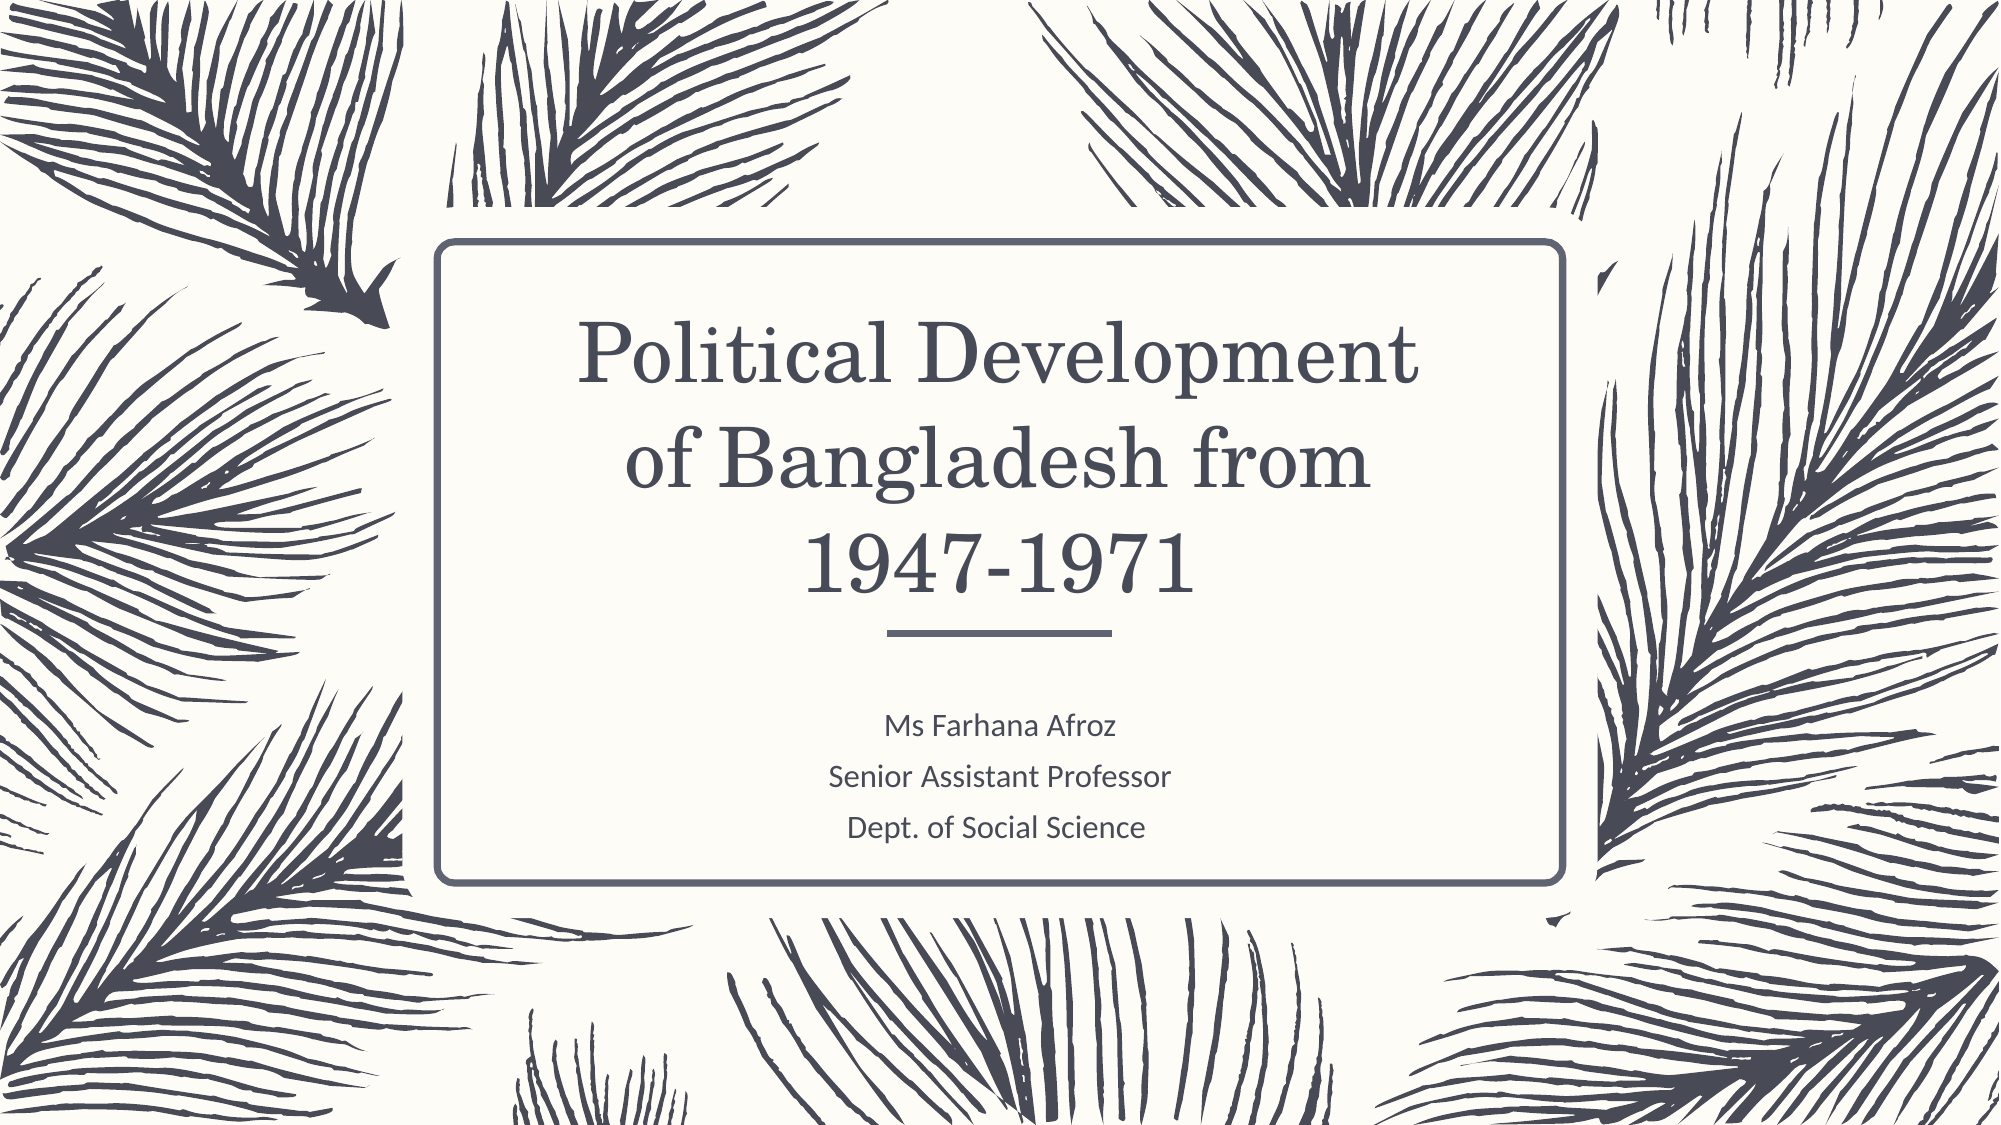

# Political Development of Bangladesh from 1947-1971
Ms Farhana Afroz
Senior Assistant Professor
Dept. of Social Science